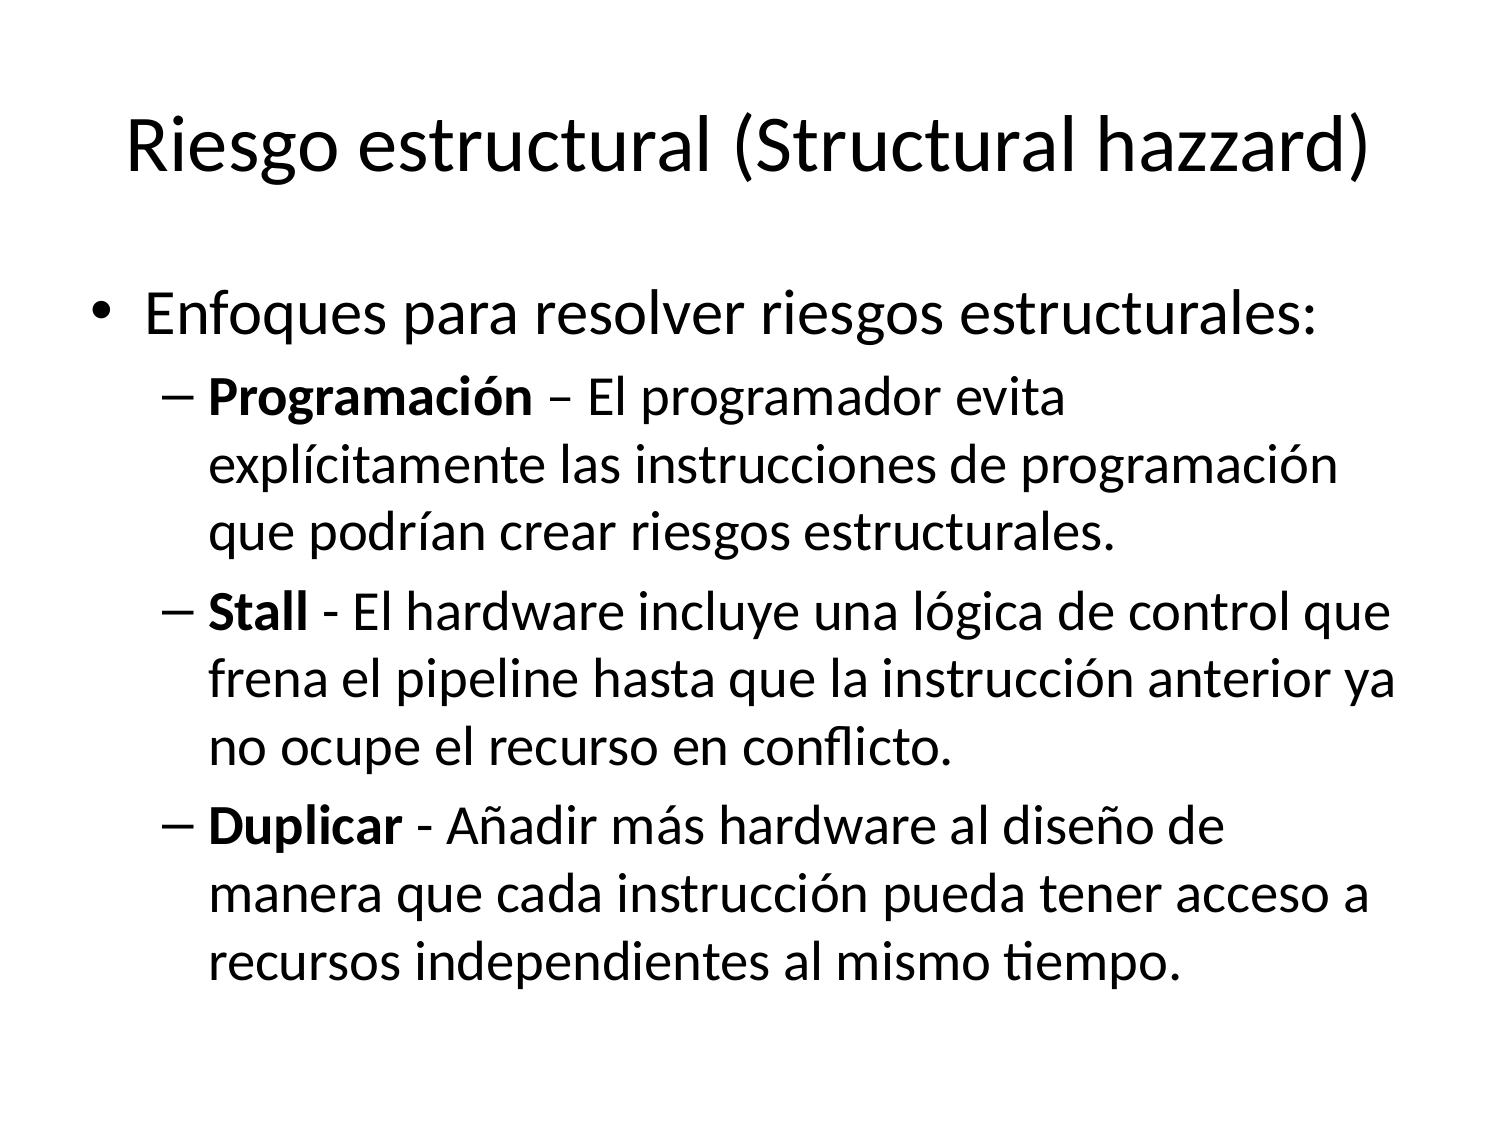

# Riesgo estructural (Structural hazzard)
Enfoques para resolver riesgos estructurales:
Programación – El programador evita explícitamente las instrucciones de programación que podrían crear riesgos estructurales.
Stall - El hardware incluye una lógica de control que frena el pipeline hasta que la instrucción anterior ya no ocupe el recurso en conflicto.
Duplicar - Añadir más hardware al diseño de manera que cada instrucción pueda tener acceso a recursos independientes al mismo tiempo.